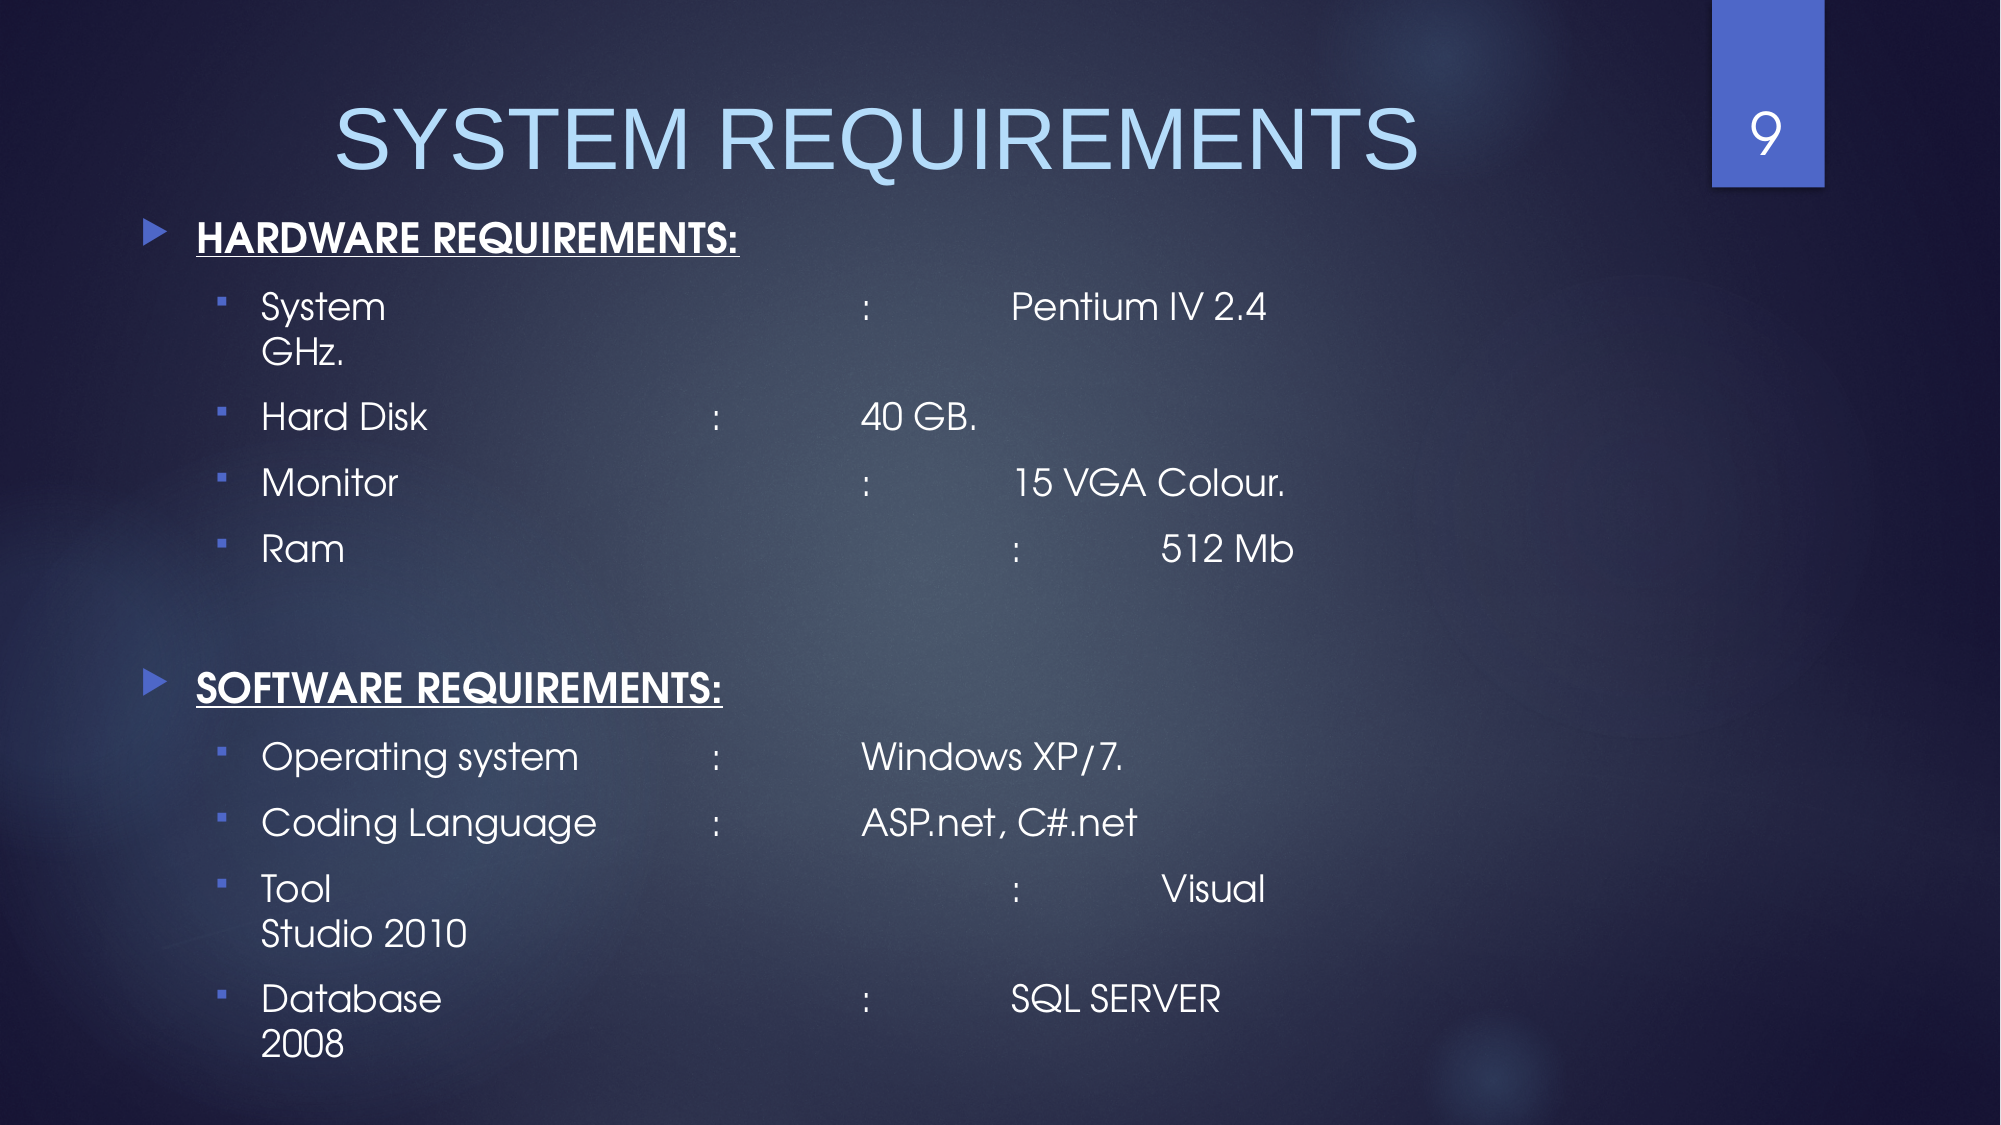

9
# SYSTEM REQUIREMENTS
HARDWARE REQUIREMENTS:
System		 		: 	Pentium IV 2.4 GHz.
Hard Disk           		: 	40 GB.
Monitor				: 	15 VGA Colour.
Ram					: 	512 Mb

SOFTWARE REQUIREMENTS:
Operating system 	: 	Windows XP/7.
Coding Language	: 	ASP.net, C#.net
Tool					:	Visual Studio 2010
Database			:	SQL SERVER 2008